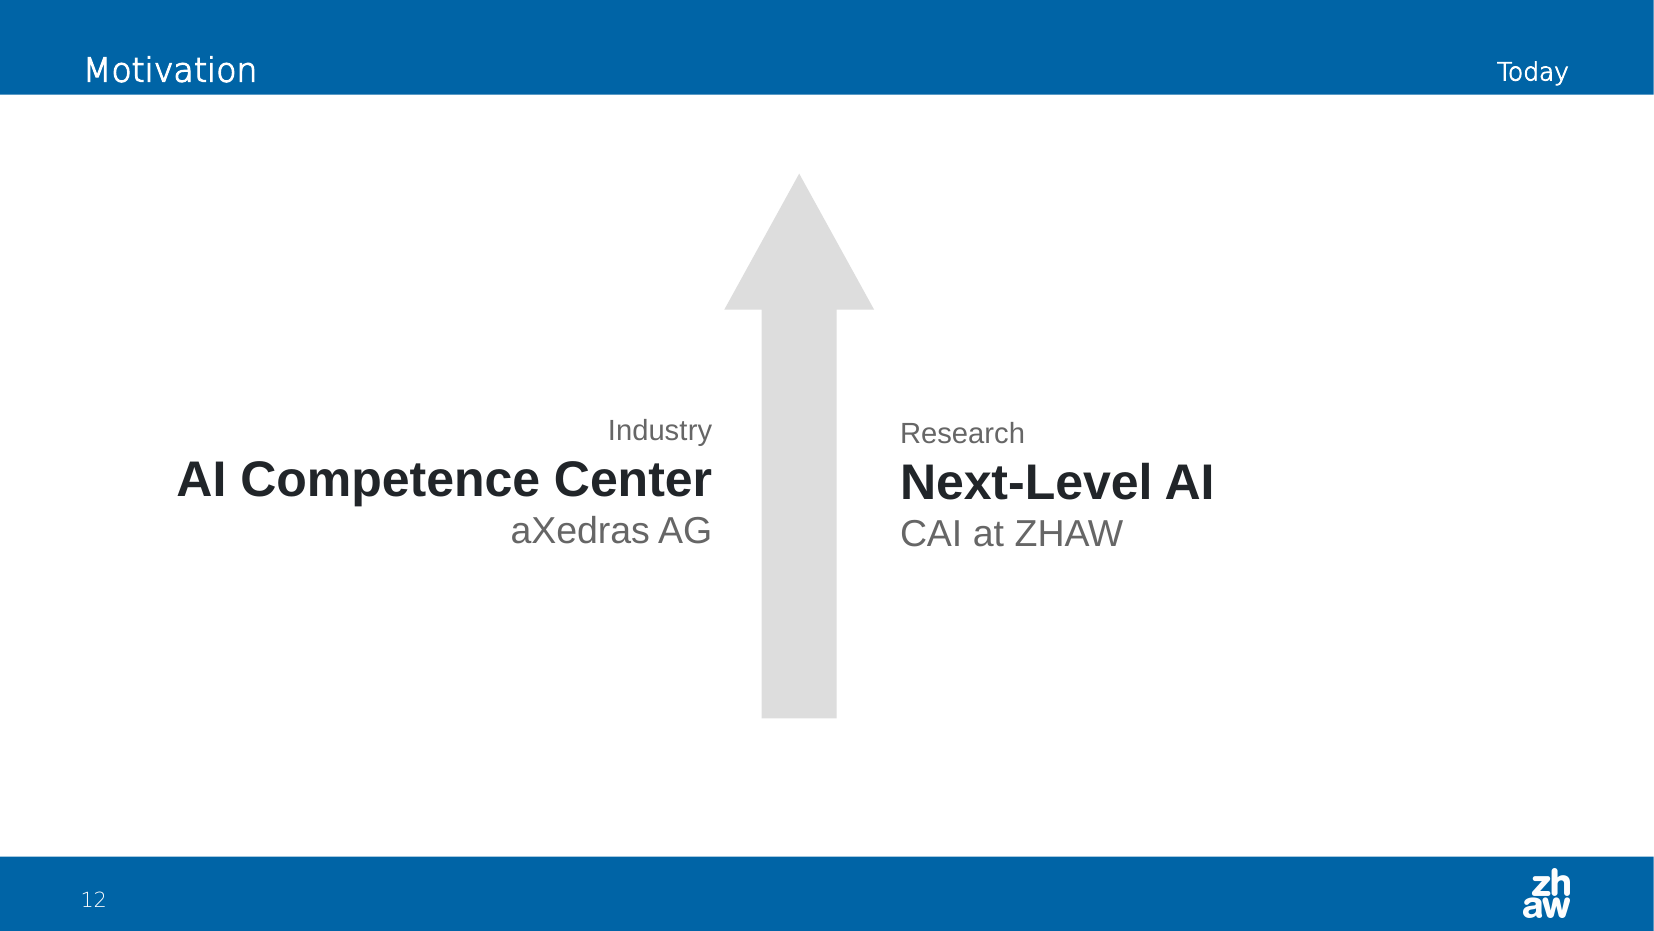

Today
# Motivation
Industry
AI Competence Center
aXedras AG
Research
Next-Level AI
CAI at ZHAW

12